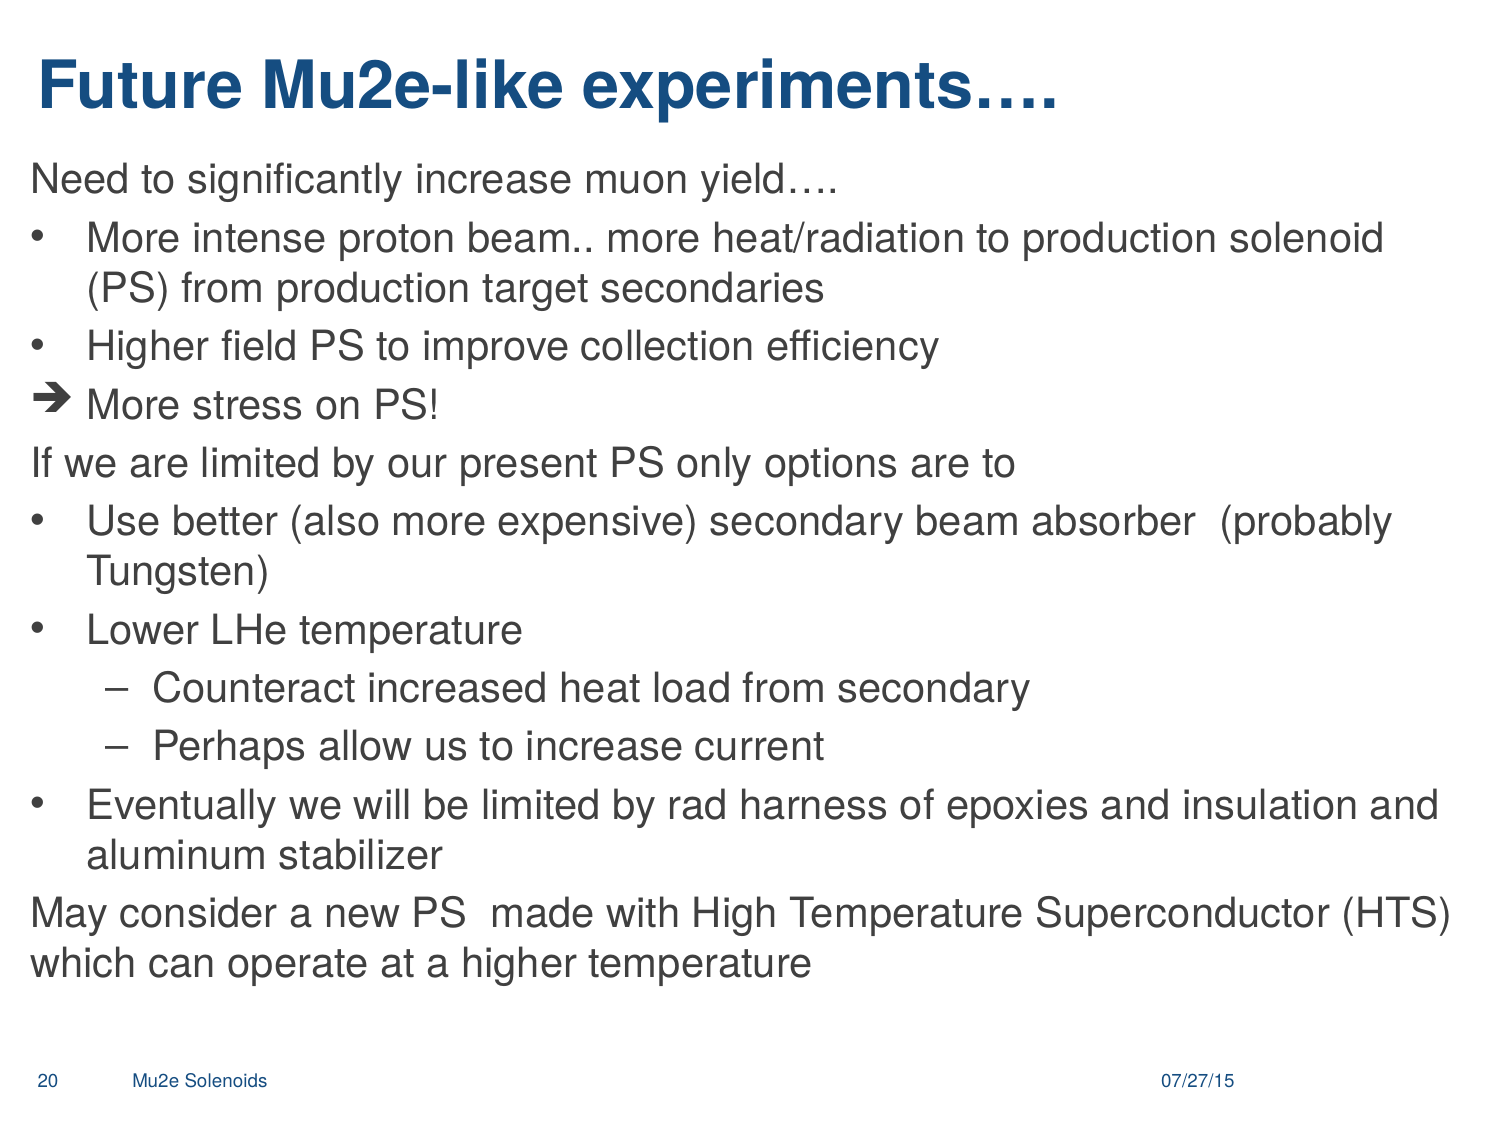

# Future Mu2e-like experiments….
Need to significantly increase muon yield….
More intense proton beam.. more heat/radiation to production solenoid (PS) from production target secondaries
Higher field PS to improve collection efficiency
More stress on PS!
If we are limited by our present PS only options are to
Use better (also more expensive) secondary beam absorber  (probably Tungsten)
Lower LHe temperature
Counteract increased heat load from secondary
Perhaps allow us to increase current
Eventually we will be limited by rad harness of epoxies and insulation and aluminum stabilizer
May consider a new PS  made with High Temperature Superconductor (HTS) which can operate at a higher temperature

20
Mu2e Solenoids
07/27/15